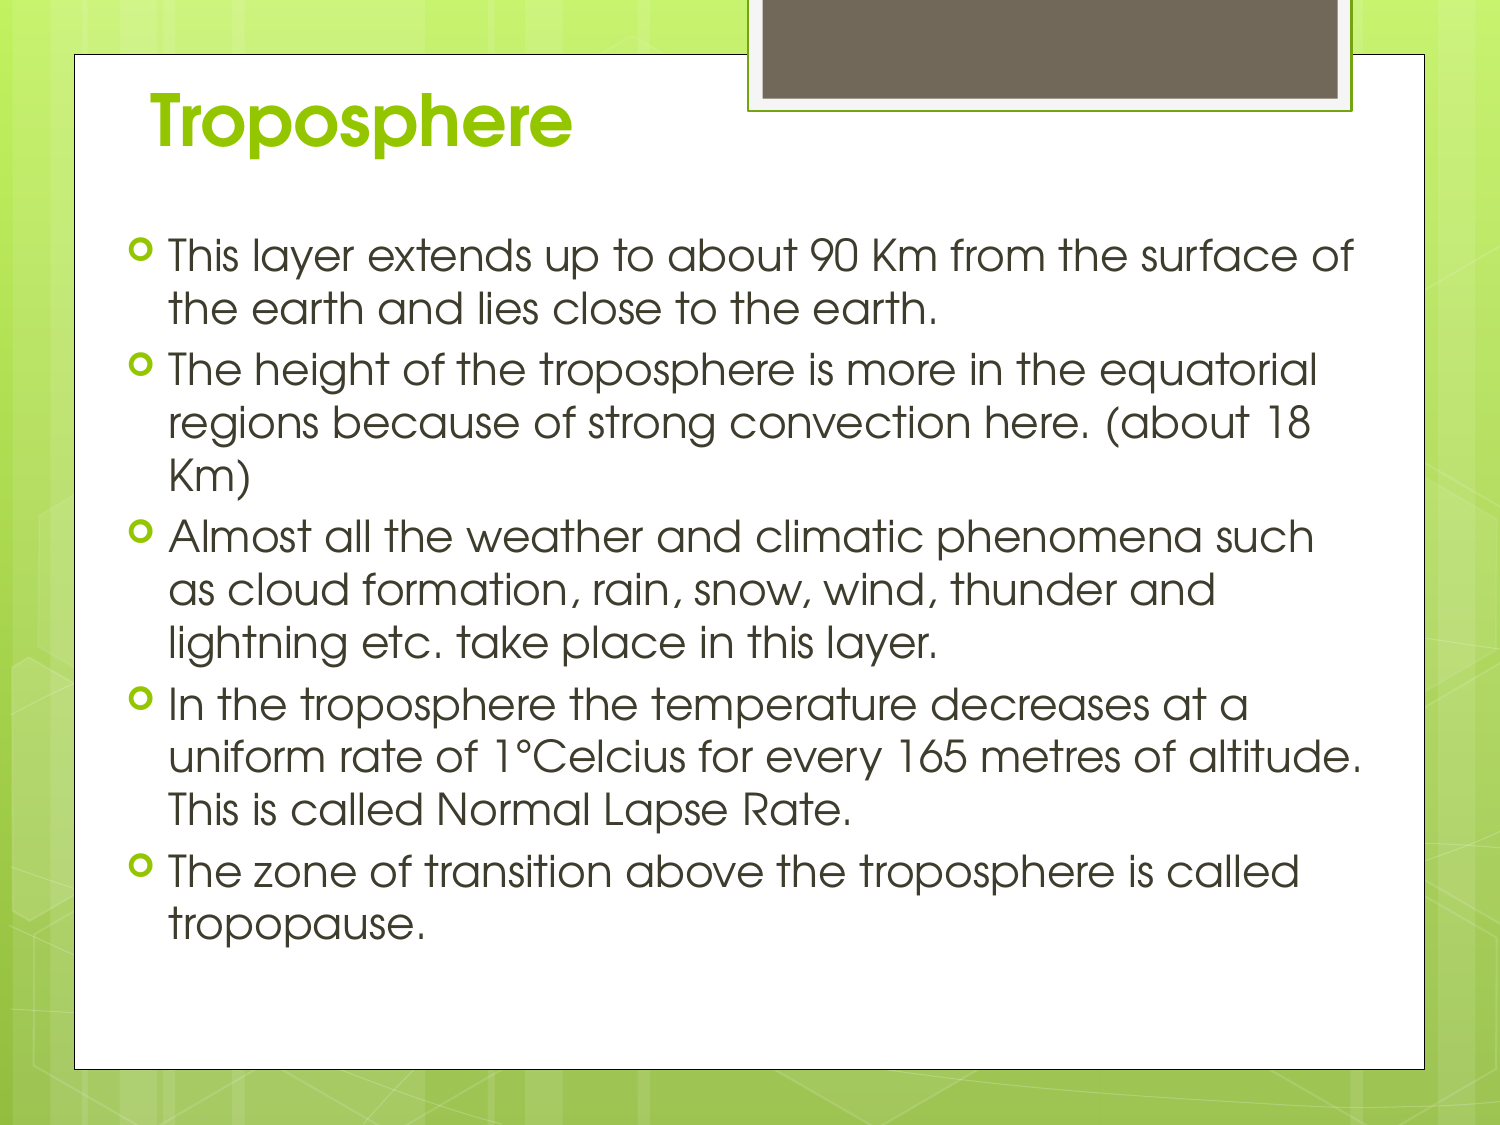

# Troposphere
This layer extends up to about 90 Km from the surface of the earth and lies close to the earth.
The height of the troposphere is more in the equatorial regions because of strong convection here. (about 18 Km)
Almost all the weather and climatic phenomena such as cloud formation, rain, snow, wind, thunder and lightning etc. take place in this layer.
In the troposphere the temperature decreases at a uniform rate of 1°Celcius for every 165 metres of altitude. This is called Normal Lapse Rate.
The zone of transition above the troposphere is called tropopause.